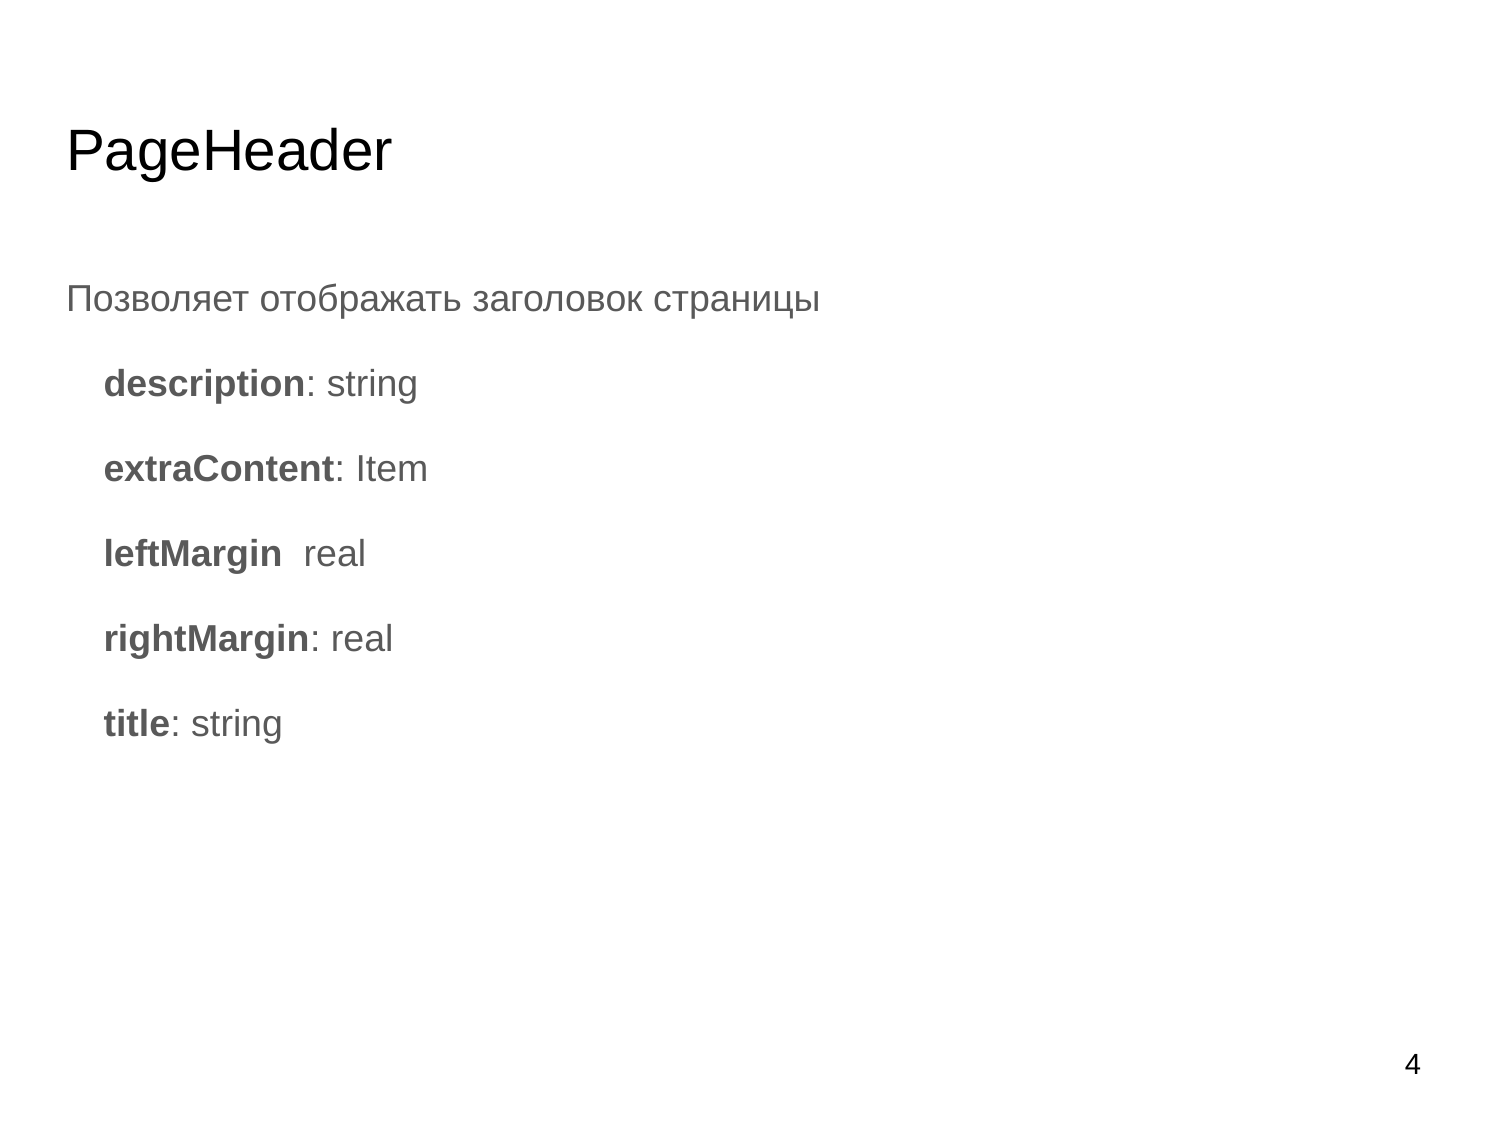

# PageHeader
Позволяет отображать заголовок страницы
description: string
extraContent: Item
leftMargin  real
rightMargin: real
title: string
4